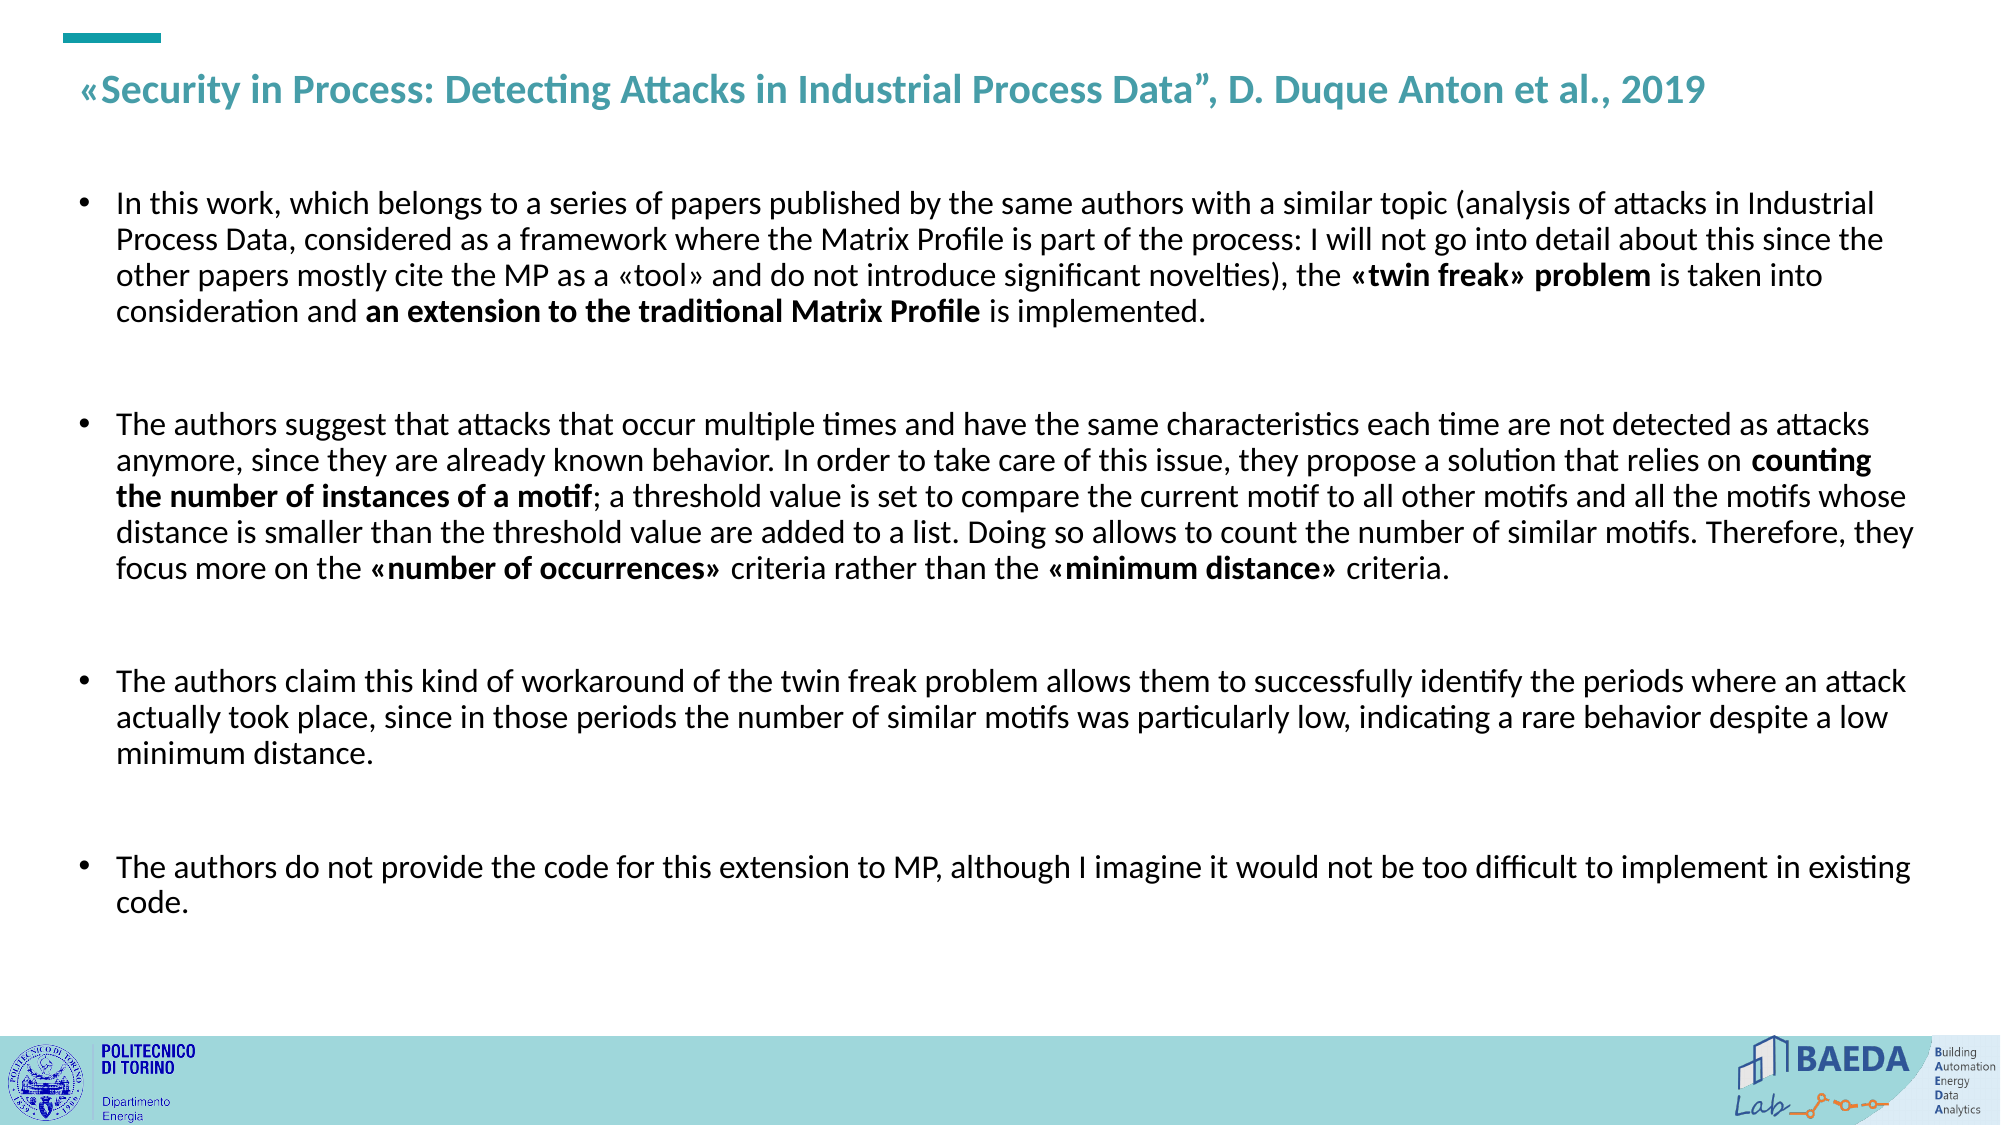

# «Security in Process: Detecting Attacks in Industrial Process Data”, D. Duque Anton et al., 2019
In this work, which belongs to a series of papers published by the same authors with a similar topic (analysis of attacks in Industrial Process Data, considered as a framework where the Matrix Profile is part of the process: I will not go into detail about this since the other papers mostly cite the MP as a «tool» and do not introduce significant novelties), the «twin freak» problem is taken into consideration and an extension to the traditional Matrix Profile is implemented.

The authors suggest that attacks that occur multiple times and have the same characteristics each time are not detected as attacks anymore, since they are already known behavior. In order to take care of this issue, they propose a solution that relies on counting the number of instances of a motif; a threshold value is set to compare the current motif to all other motifs and all the motifs whose distance is smaller than the threshold value are added to a list. Doing so allows to count the number of similar motifs. Therefore, they focus more on the «number of occurrences» criteria rather than the «minimum distance» criteria.

The authors claim this kind of workaround of the twin freak problem allows them to successfully identify the periods where an attack actually took place, since in those periods the number of similar motifs was particularly low, indicating a rare behavior despite a low minimum distance.

The authors do not provide the code for this extension to MP, although I imagine it would not be too difficult to implement in existing code.